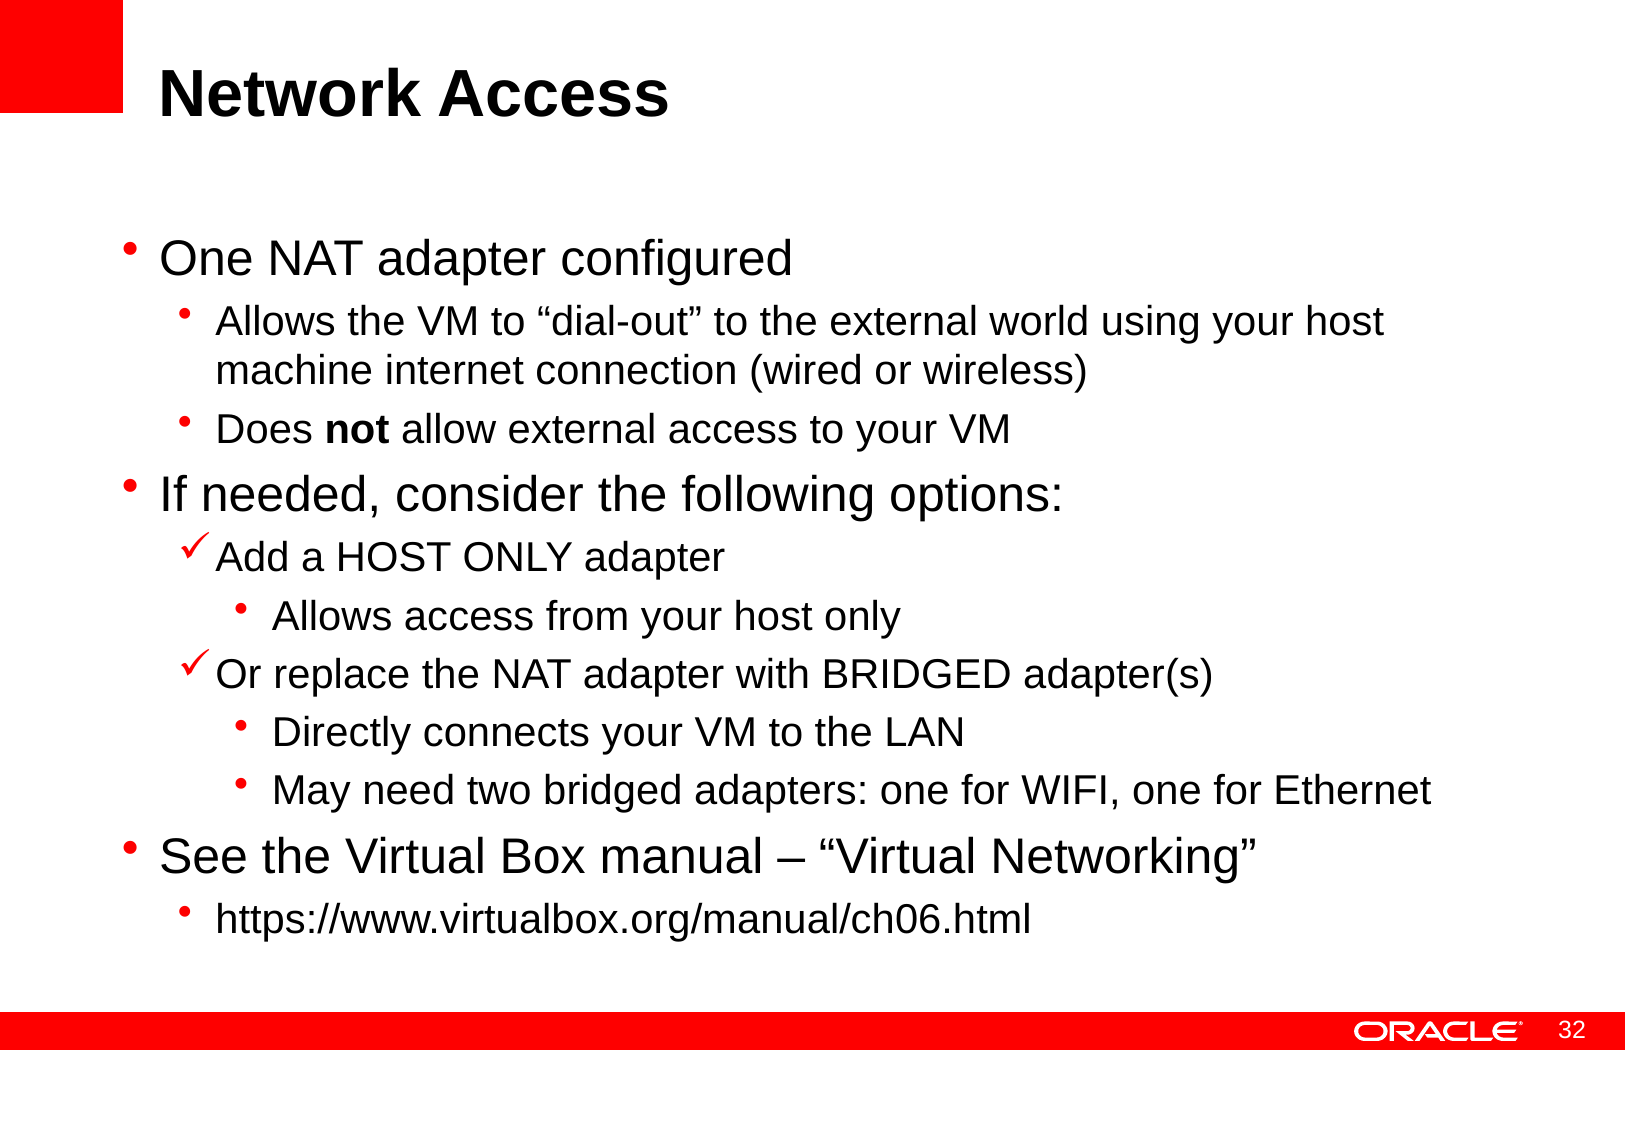

# Network Access
One NAT adapter configured
Allows the VM to “dial-out” to the external world using your host machine internet connection (wired or wireless)
Does not allow external access to your VM
If needed, consider the following options:
Add a HOST ONLY adapter
Allows access from your host only
Or replace the NAT adapter with BRIDGED adapter(s)
Directly connects your VM to the LAN
May need two bridged adapters: one for WIFI, one for Ethernet
See the Virtual Box manual – “Virtual Networking”
https://www.virtualbox.org/manual/ch06.html